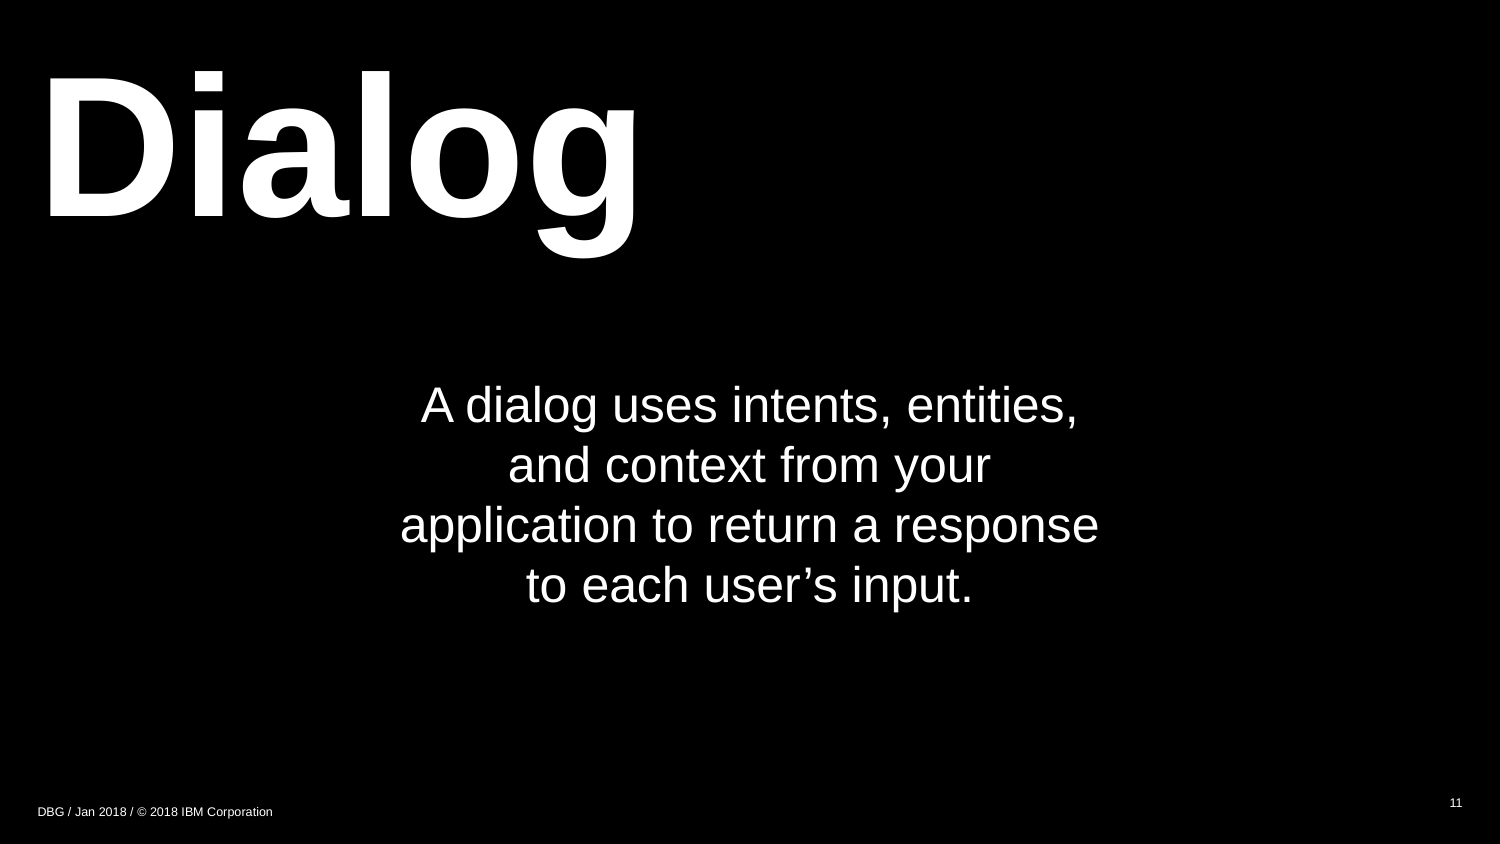

# Dialog
A dialog uses intents, entities, and context from your application to return a response to each user’s input.
11
DBG / Jan 2018 / © 2018 IBM Corporation